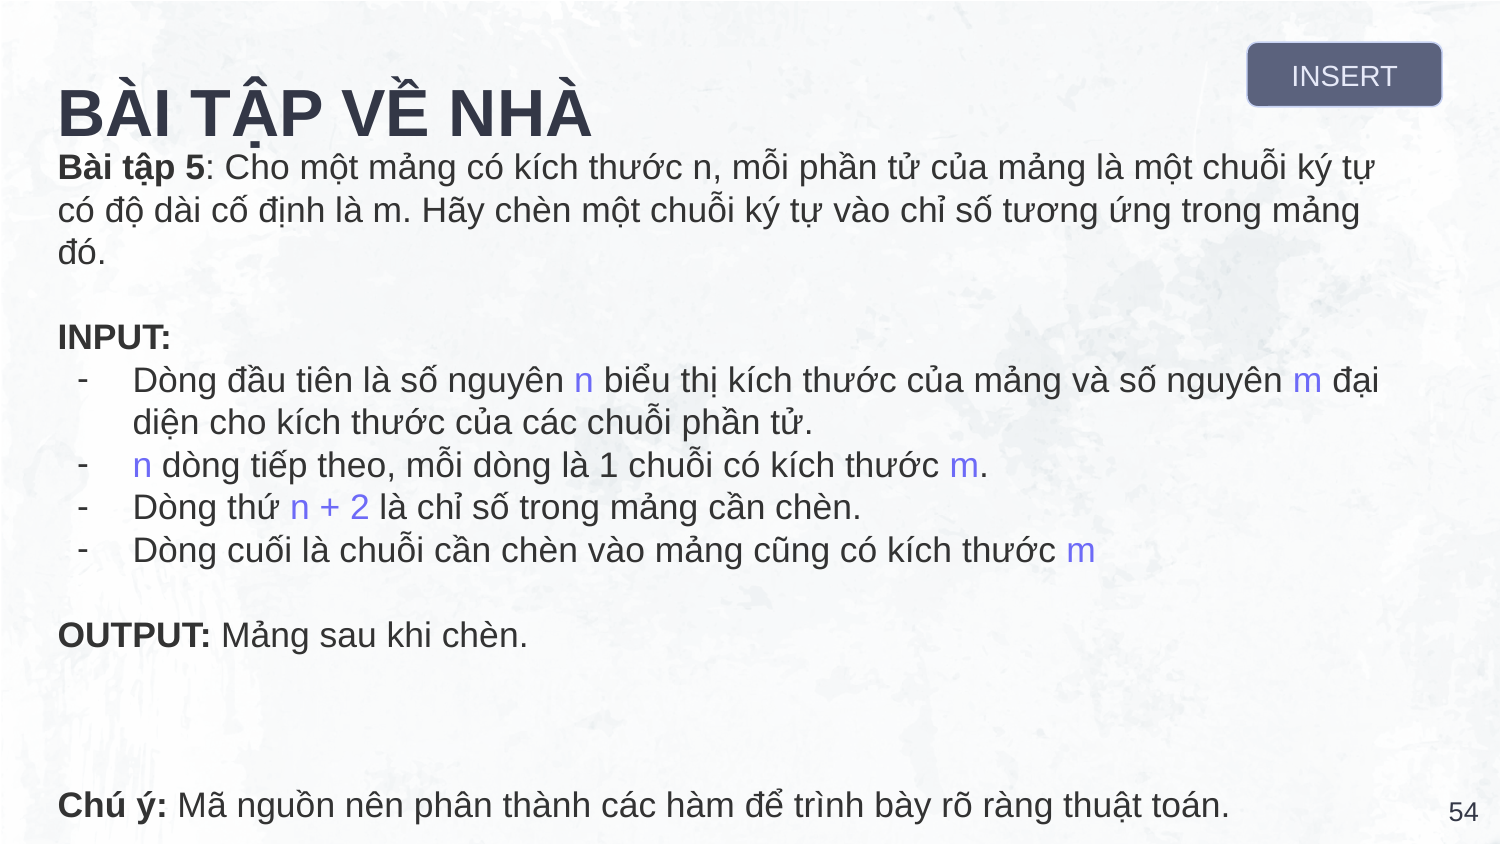

INSERT
# BÀI TẬP VỀ NHÀ
Bài tập 5: Cho một mảng có kích thước n, mỗi phần tử của mảng là một chuỗi ký tự có độ dài cố định là m. Hãy chèn một chuỗi ký tự vào chỉ số tương ứng trong mảng đó.

INPUT:
Dòng đầu tiên là số nguyên n biểu thị kích thước của mảng và số nguyên m đại diện cho kích thước của các chuỗi phần tử.
n dòng tiếp theo, mỗi dòng là 1 chuỗi có kích thước m.
Dòng thứ n + 2 là chỉ số trong mảng cần chèn.
Dòng cuối là chuỗi cần chèn vào mảng cũng có kích thước m

OUTPUT: Mảng sau khi chèn.

Chú ý: Mã nguồn nên phân thành các hàm để trình bày rõ ràng thuật toán.
54